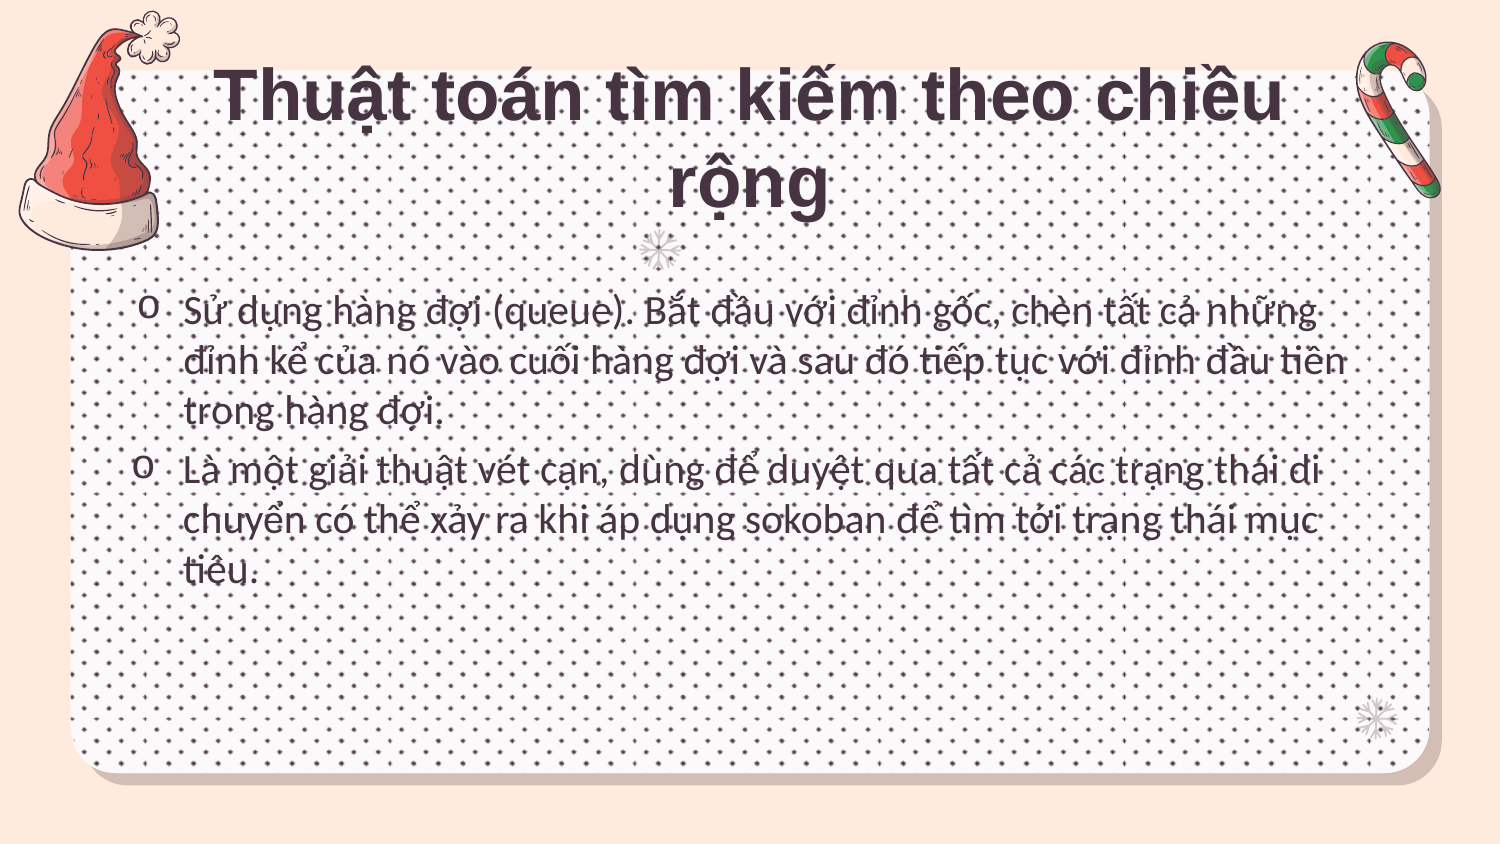

# Thuật toán tìm kiếm theo chiều rộng

Sử dụng hàng đợi (queue). Bắt đầu với đỉnh gốc, chèn tất cả những đỉnh kể của nó vào cuối hàng đợi và sau đó tiếp tục với đỉnh đầu tiên trong hàng đợi.
Là một giải thuật vét cạn, dùng để duyệt qua tất cả các trạng thái di chuyển có thể xảy ra khi áp dụng sokoban để tìm tới trạng thái mục tiêu.